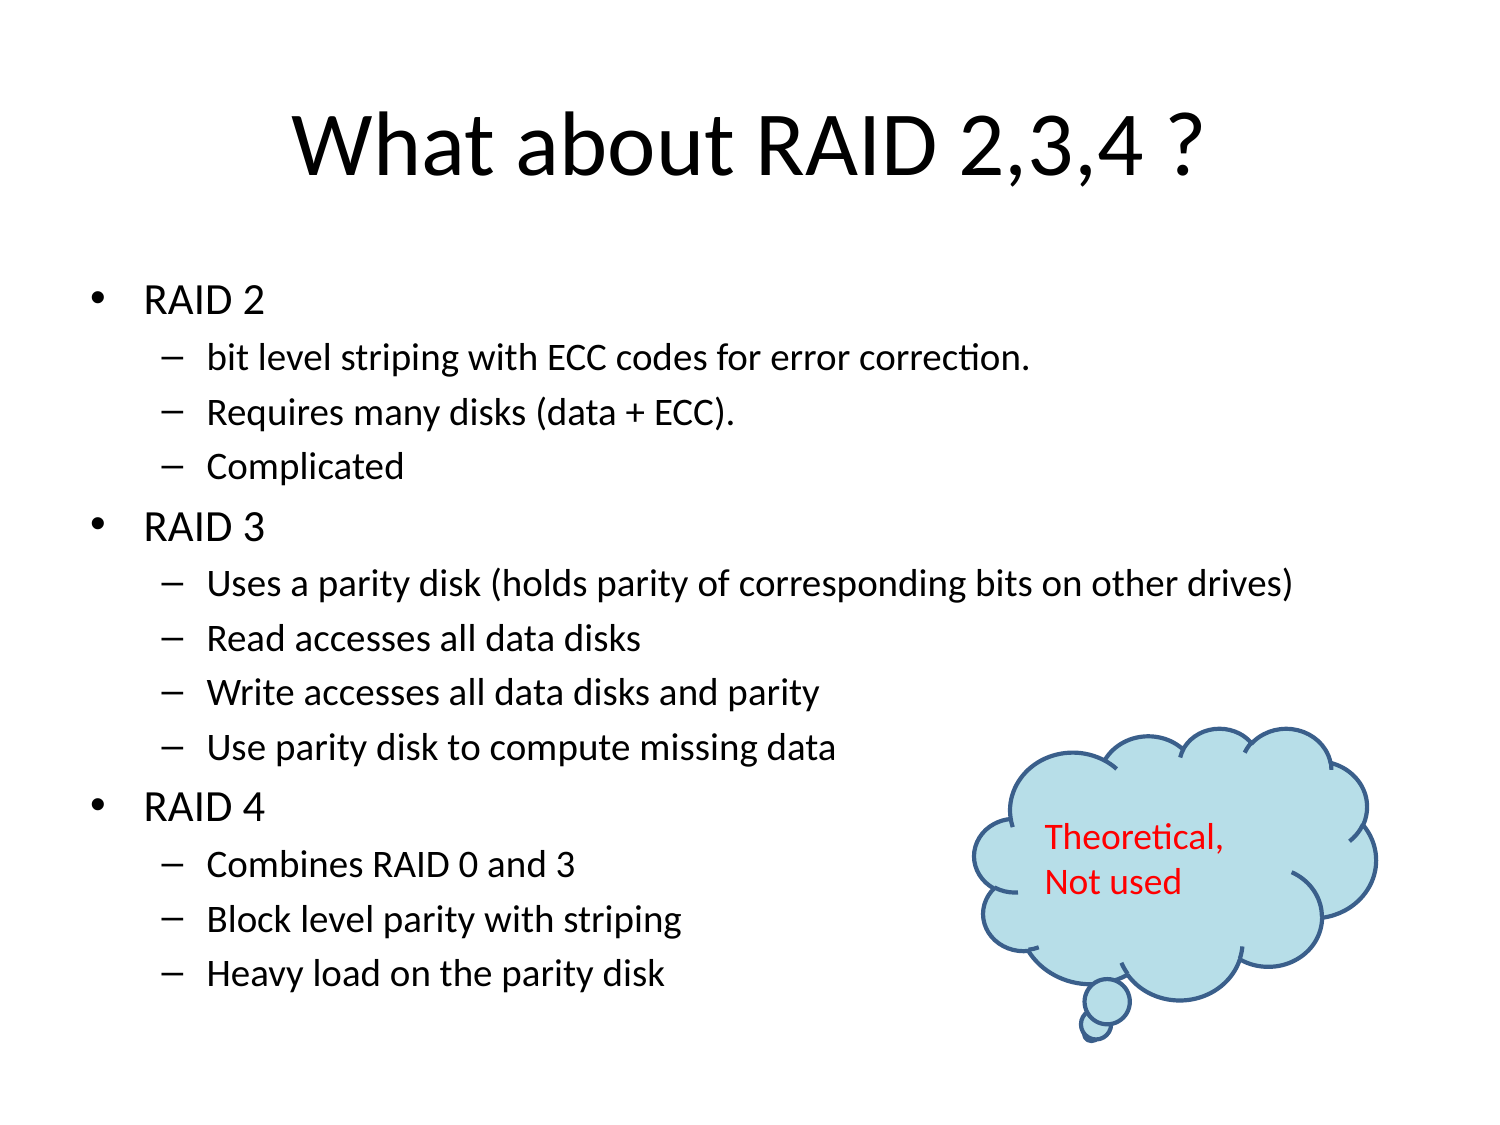

# What about RAID 2,3,4 ?
RAID 2
bit level striping with ECC codes for error correction.
Requires many disks (data + ECC).
Complicated
RAID 3
Uses a parity disk (holds parity of corresponding bits on other drives)
Read accesses all data disks
Write accesses all data disks and parity
Use parity disk to compute missing data
RAID 4
Combines RAID 0 and 3
Block level parity with striping
Heavy load on the parity disk
Theoretical,
Not used